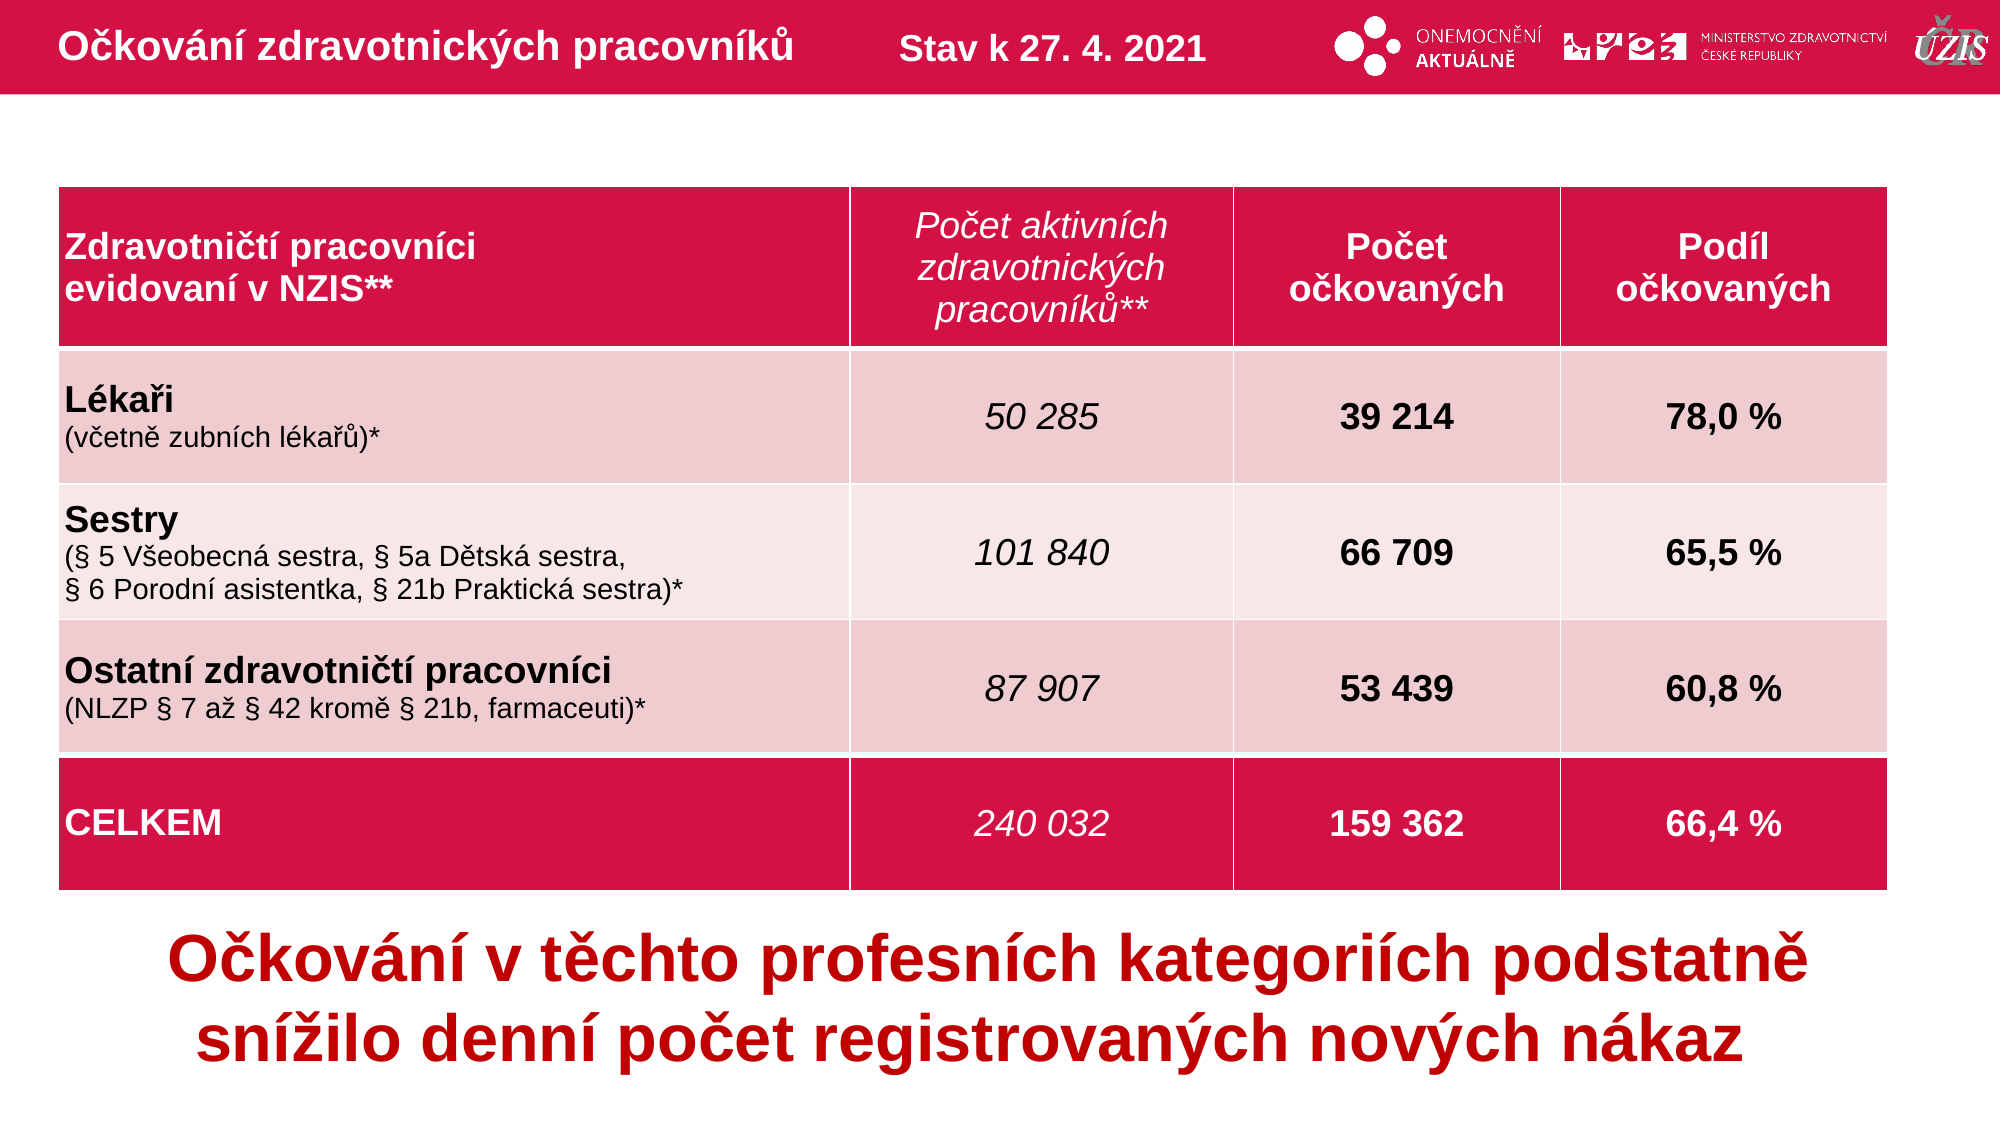

# Očkování zdravotnických pracovníků
Stav k 27. 4. 2021
| Zdravotničtí pracovníci evidovaní v NZIS\*\* | Počet aktivních zdravotnických pracovníků\*\* | Počet očkovaných | Podíl očkovaných |
| --- | --- | --- | --- |
| Lékaři (včetně zubních lékařů)\* | 50 285 | 39 214 | 78,0 % |
| Sestry (§ 5 Všeobecná sestra, § 5a Dětská sestra, § 6 Porodní asistentka, § 21b Praktická sestra)\* | 101 840 | 66 709 | 65,5 % |
| Ostatní zdravotničtí pracovníci (NLZP § 7 až § 42 kromě § 21b, farmaceuti)\* | 87 907 | 53 439 | 60,8 % |
| CELKEM | 240 032 | 159 362 | 66,4 % |

Očkování v těchto profesních kategoriích podstatně snížilo denní počet registrovaných nových nákaz